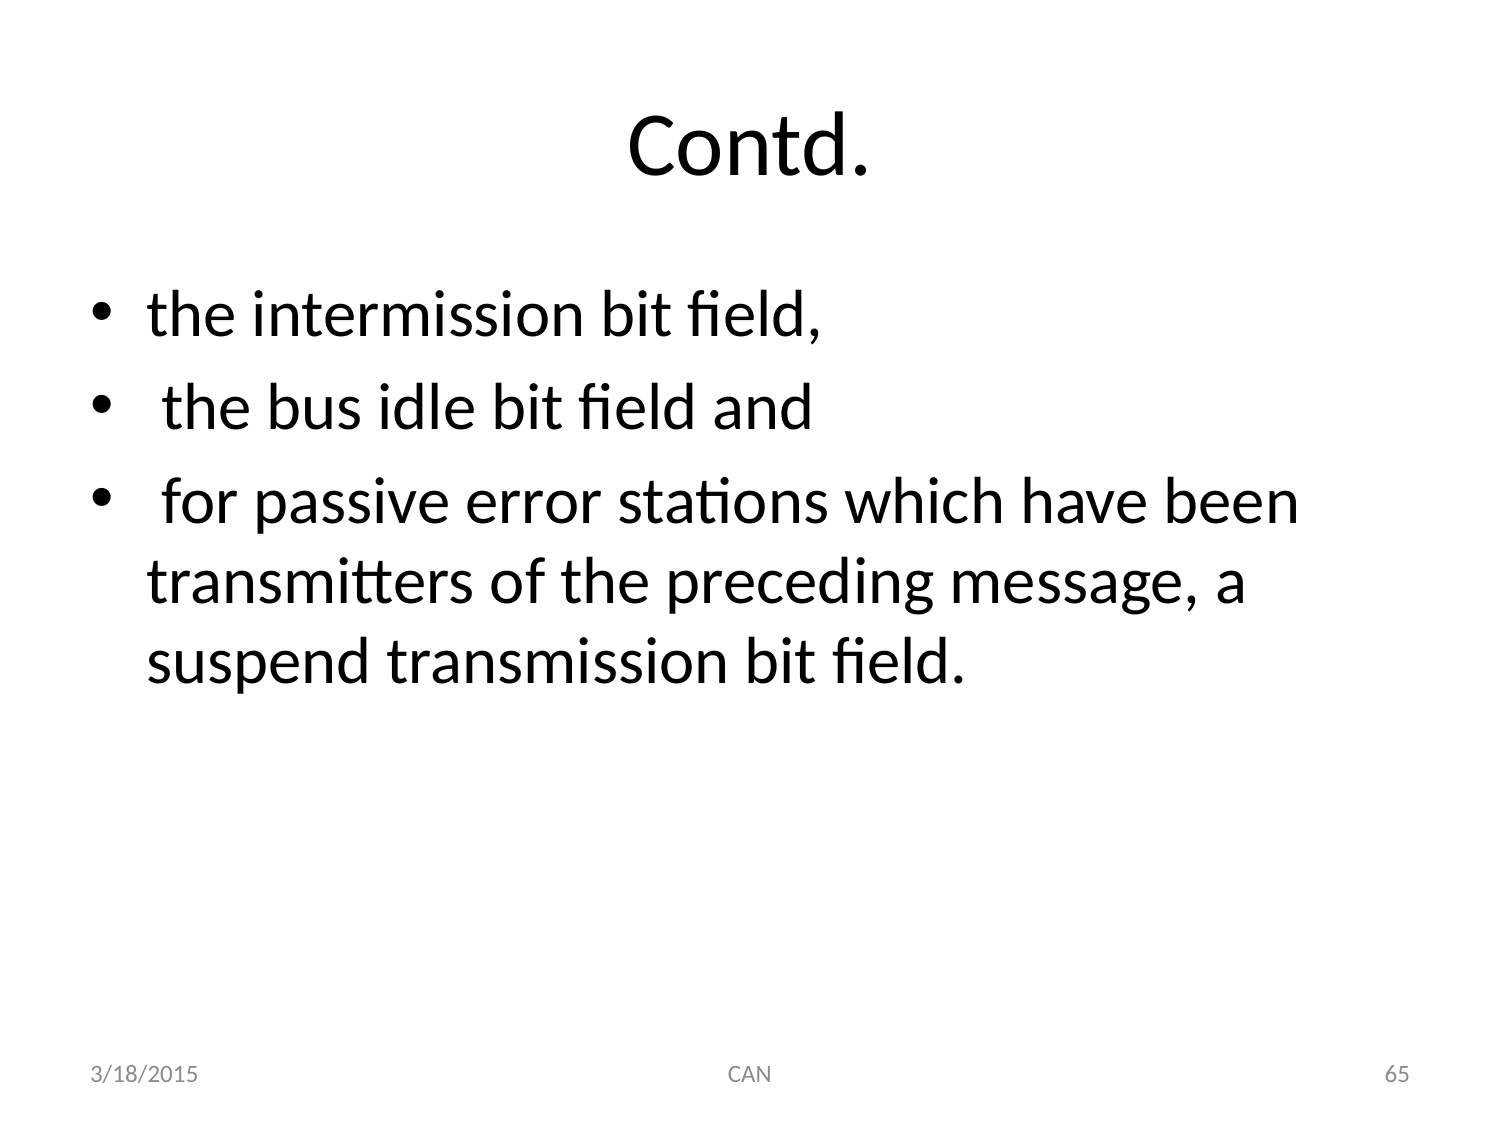

# Contd.
the intermission bit field,
 the bus idle bit field and
 for passive error stations which have been transmitters of the preceding message, a suspend transmission bit field.
3/18/2015
CAN
65